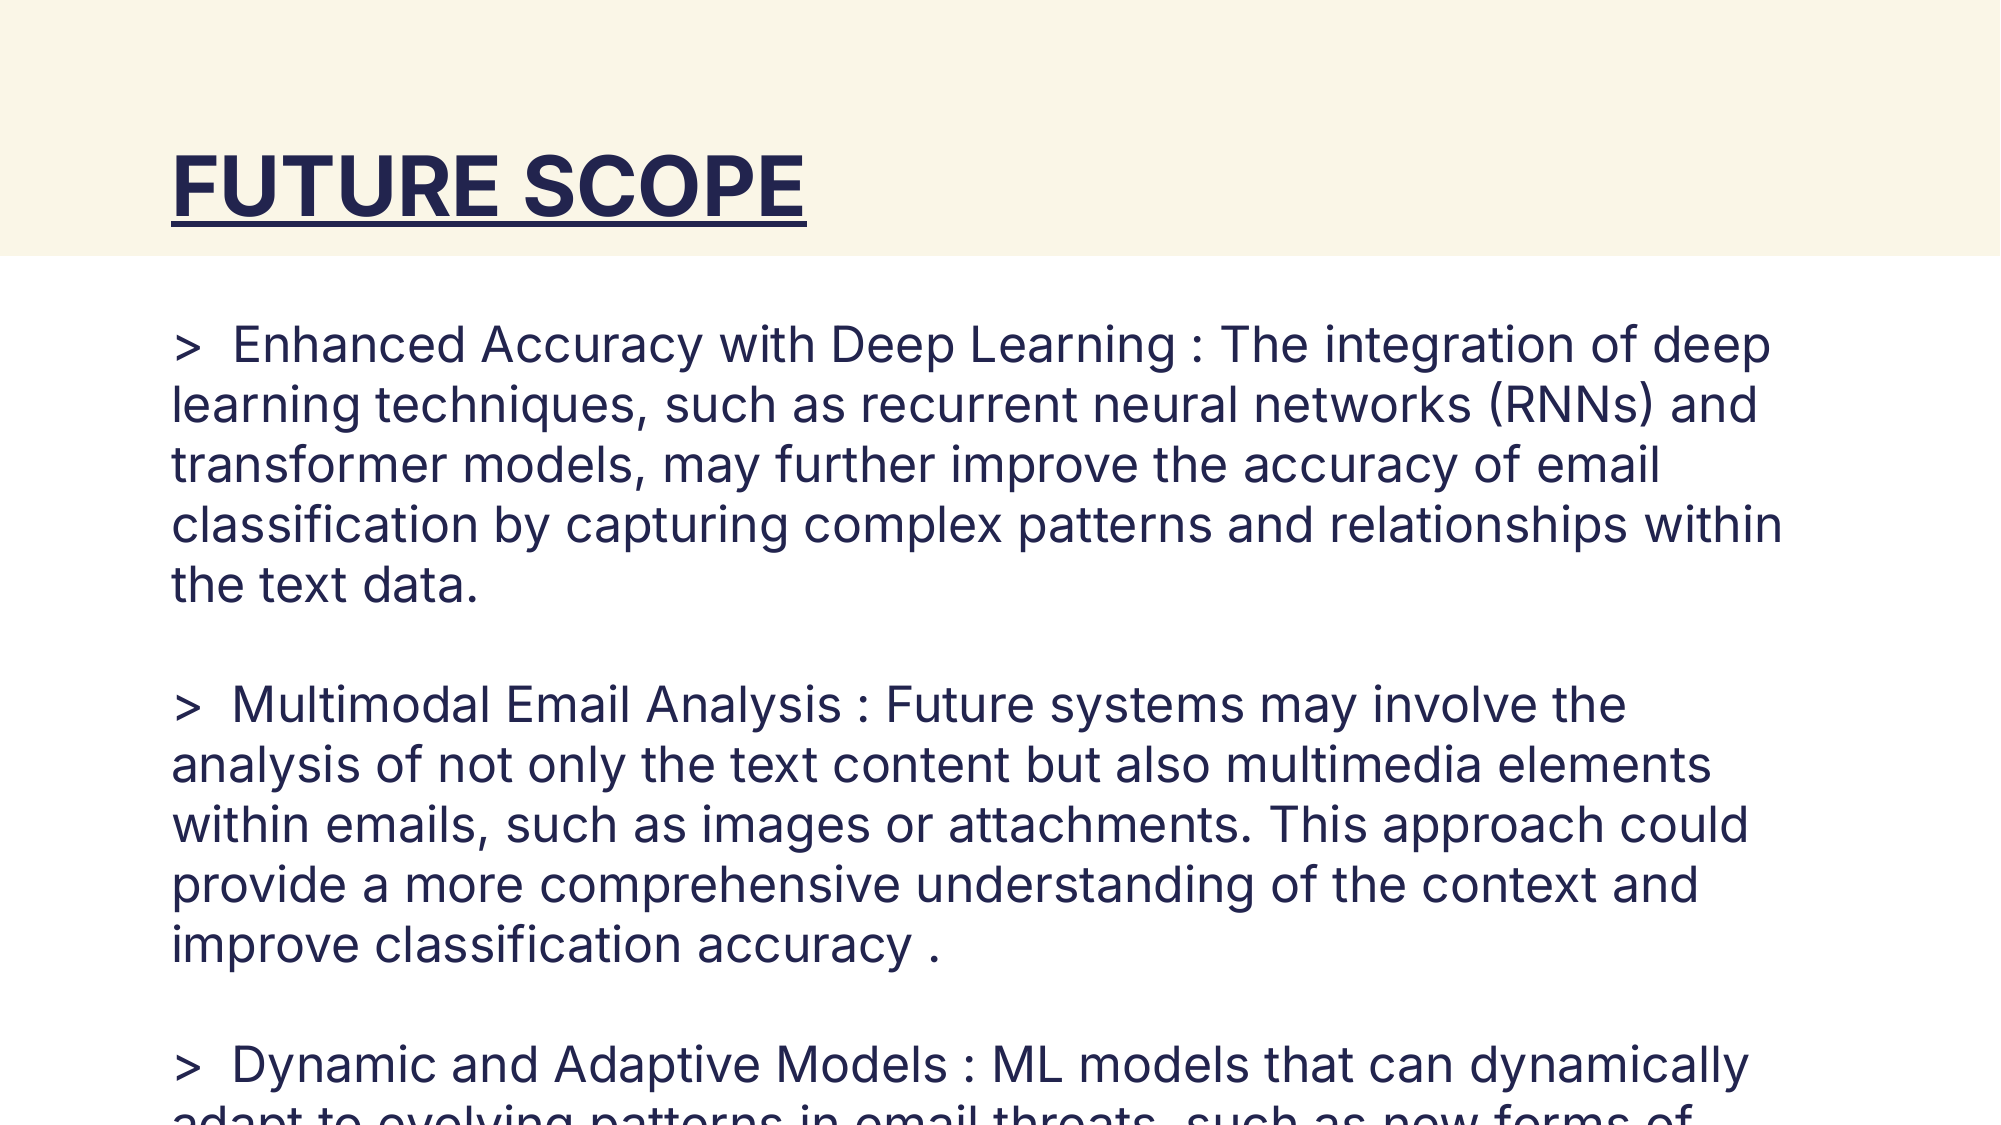

# FUTURE SCOPE >  Enhanced Accuracy with Deep Learning : The integration of deep learning techniques, such as recurrent neural networks (RNNs) and transformer models, may further improve the accuracy of email classification by capturing complex patterns and relationships within the text data. >  Multimodal Email Analysis : Future systems may involve the analysis of not only the text content but also multimedia elements within emails, such as images or attachments. This approach could provide a more comprehensive understanding of the context and improve classification accuracy . >  Dynamic and Adaptive Models : ML models that can dynamically adapt to evolving patterns in email threats, such as new forms of phishing or spam, will be crucial.